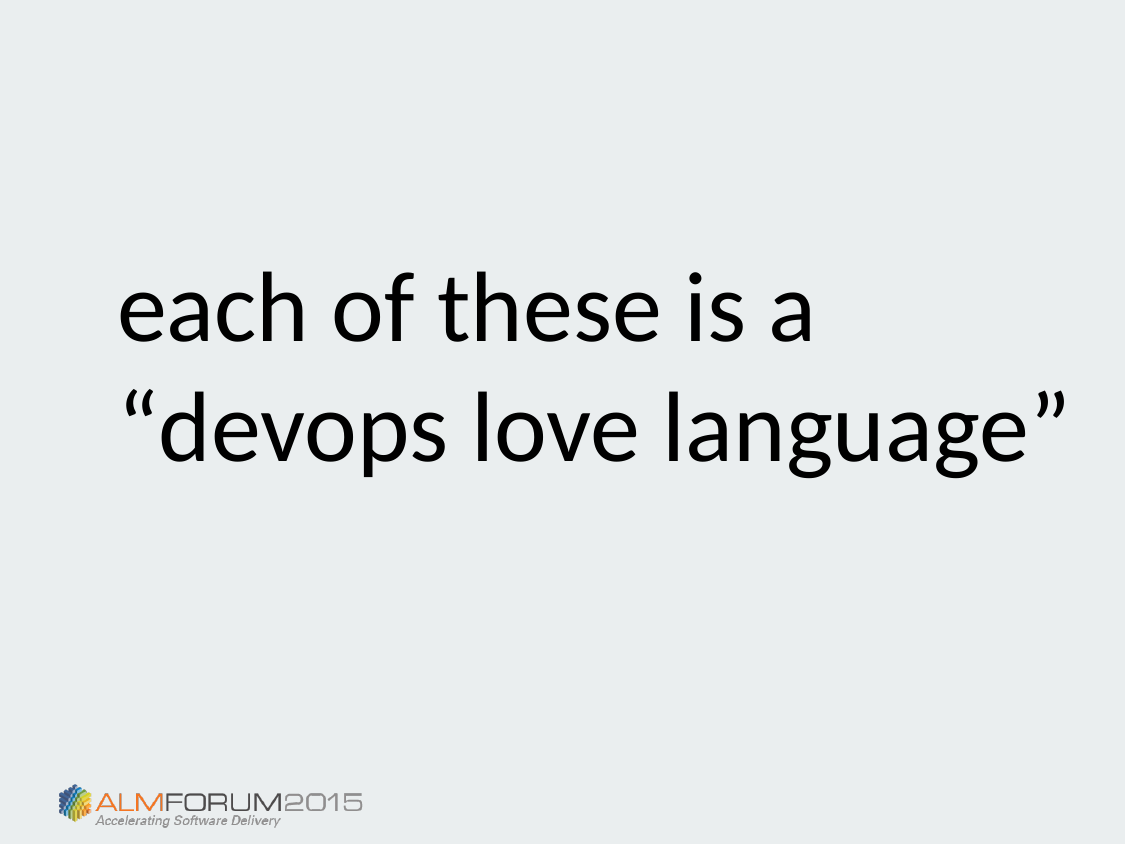

each of these is a
“devops love language”